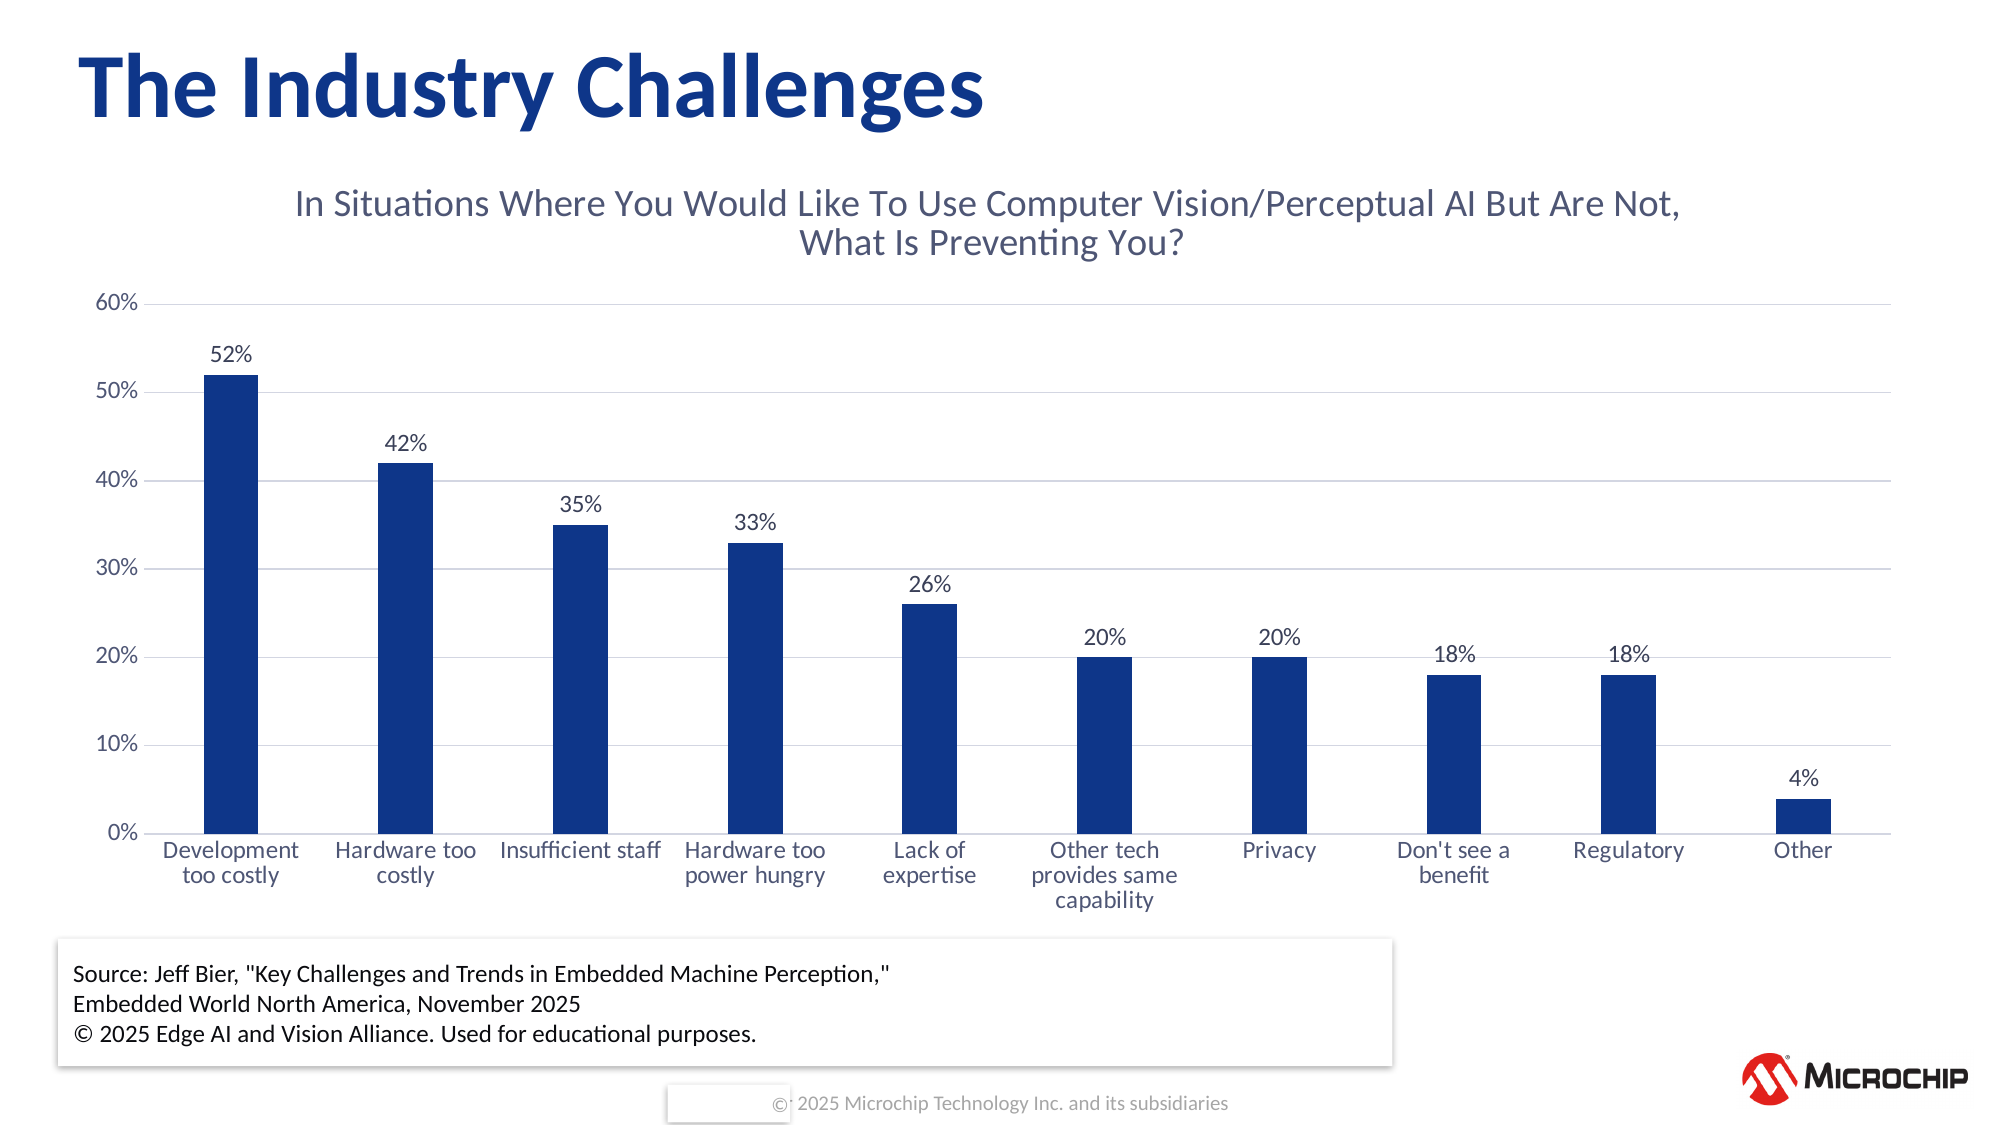

# The Industry Challenges

### Chart: In Situations Where You Would Like To Use Computer Vision/Perceptual AI But Are Not,
What Is Preventing You?

| Category | Series 1 |
|---|---|
| Development too costly | 0.52 |
| Hardware too costly | 0.42 |
| Insufficient staff | 0.35 |
| Hardware too power hungry | 0.33 |
| Lack of expertise | 0.26 |
| Other tech provides same capability | 0.2 |
| Privacy | 0.2 |
| Don't see a benefit | 0.18 |
| Regulatory | 0.18 |
| Other | 0.04 |
Source: Jeff Bier, "Key Challenges and Trends in Embedded Machine Perception,"
Embedded World North America, November 2025
© 2025 Edge AI and Vision Alliance. Used for educational purposes.